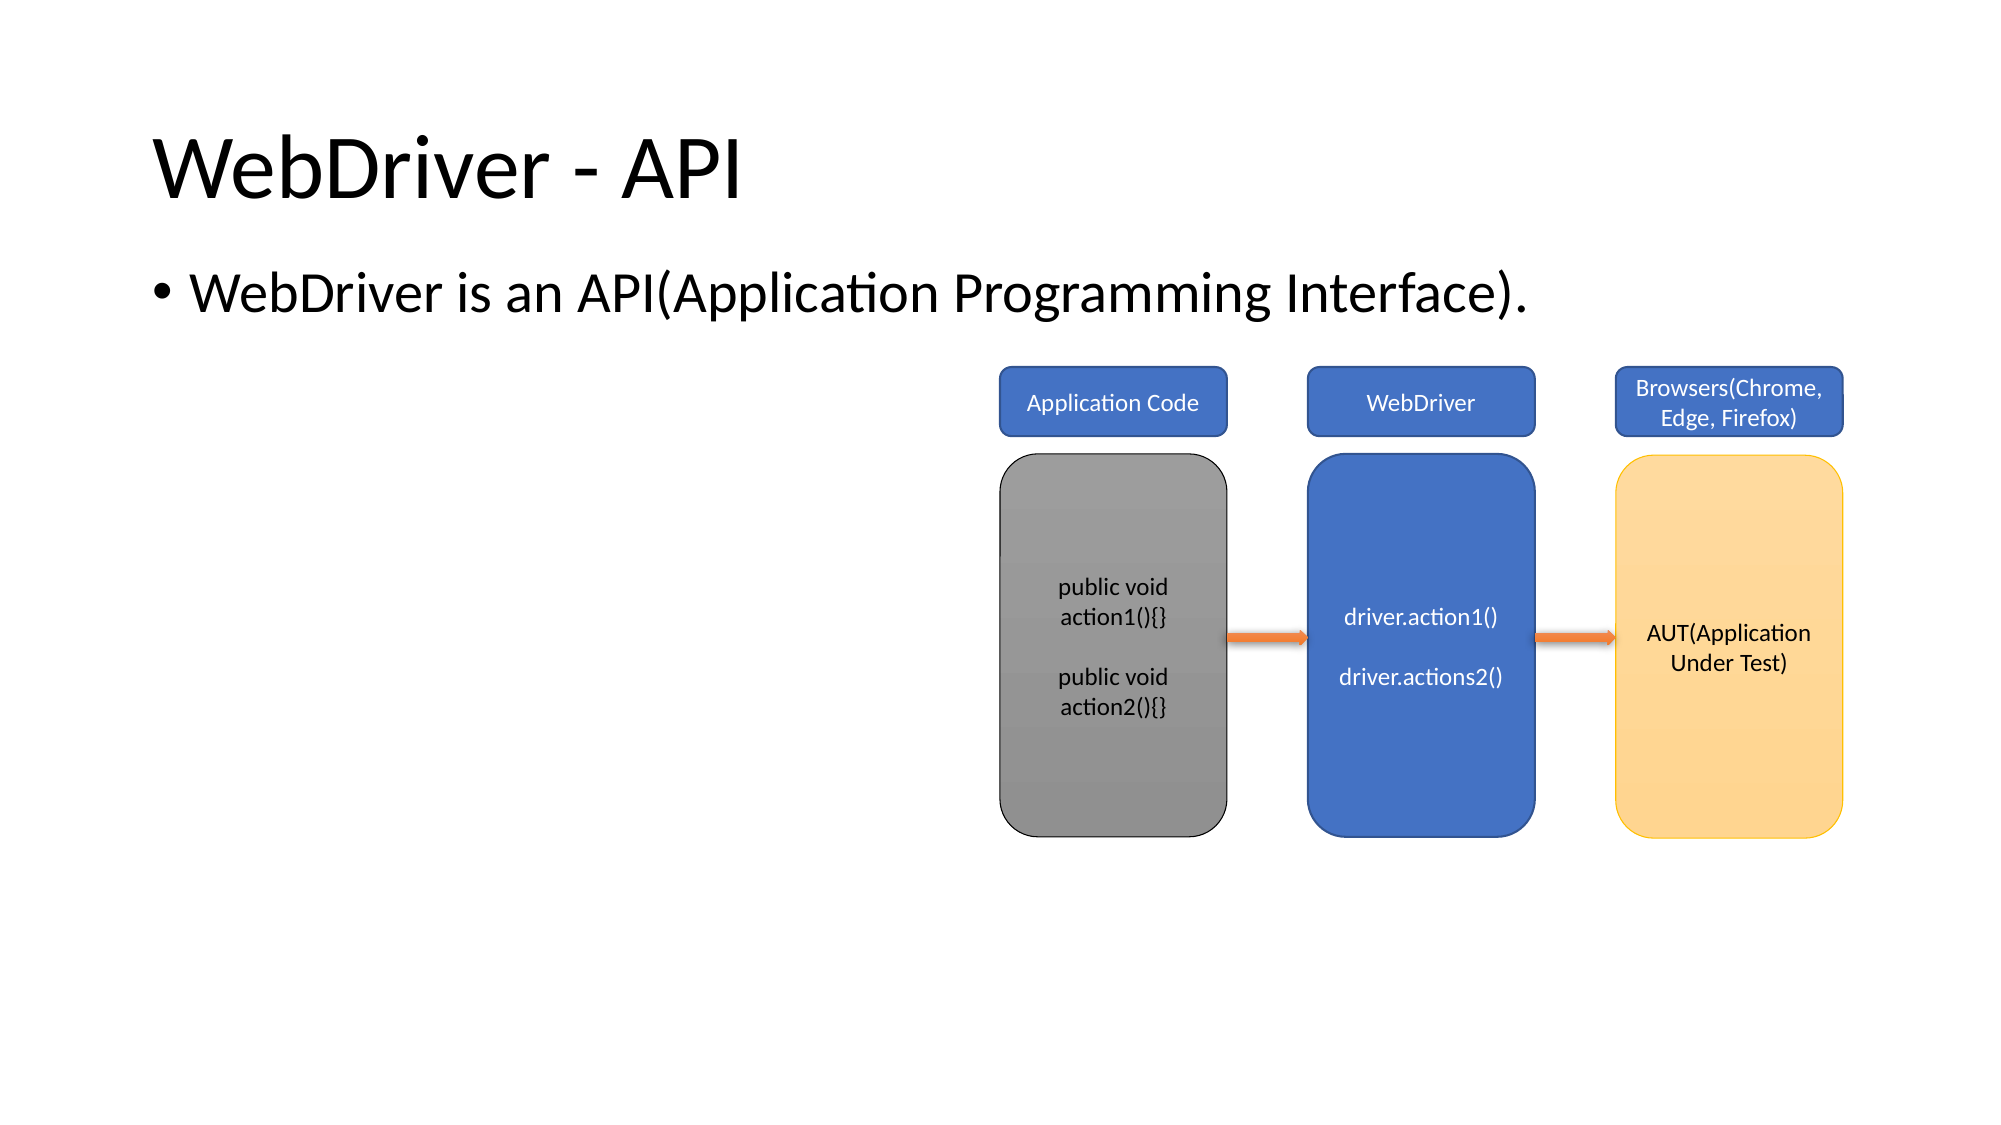

# WebDriver - API
WebDriver is an API(Application Programming Interface).
Application Code
WebDriver
Browsers(Chrome, Edge, Firefox)
public void action1(){}
public void action2(){}
driver.action1()

driver.actions2()
AUT(Application Under Test)